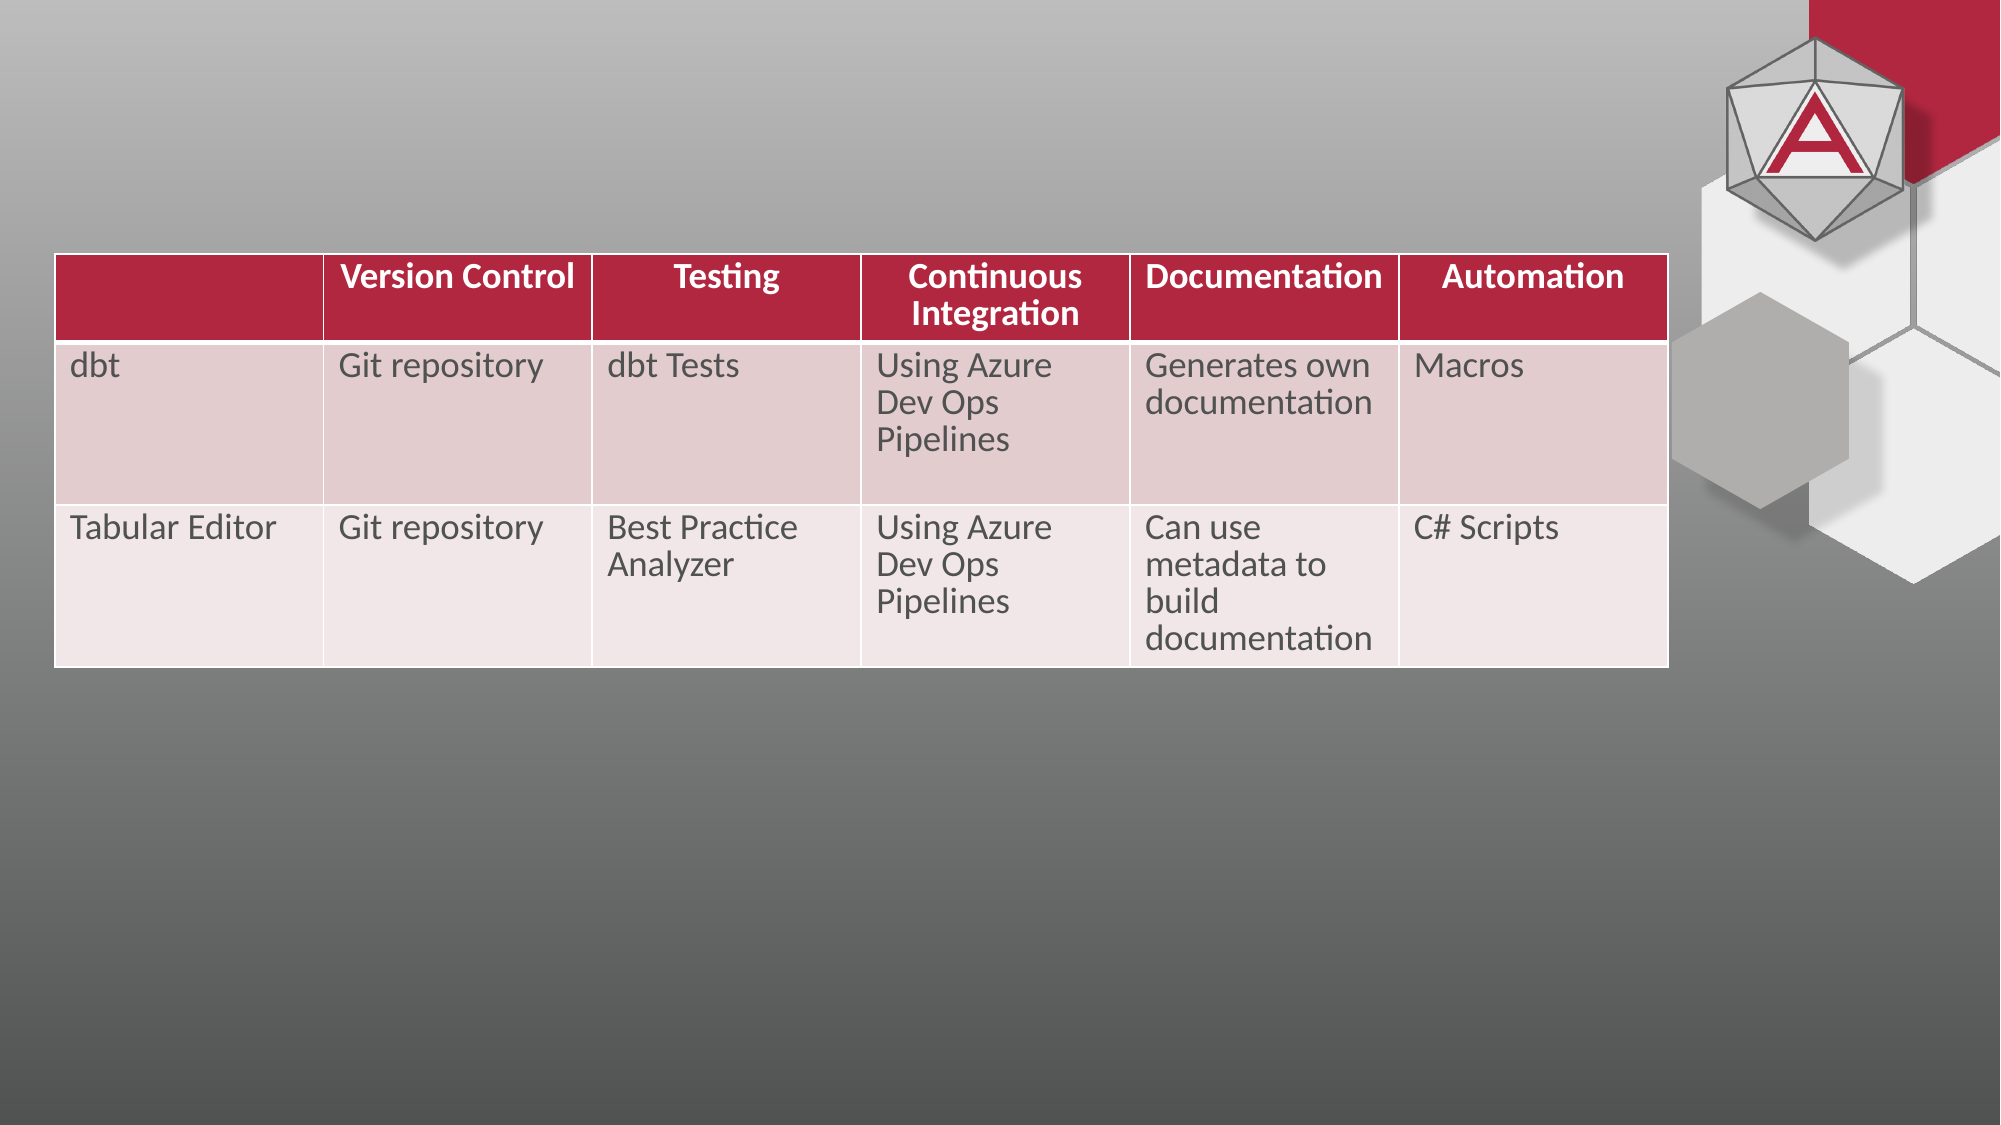

#
|  | Version Control | Testing | Continuous Integration | Documentation | Automation |
| --- | --- | --- | --- | --- | --- |
| dbt | Git repository | dbt Tests | Using Azure Dev Ops Pipelines | Generates own documentation | Macros |
| Tabular Editor | Git repository | Best Practice Analyzer | Using Azure Dev Ops Pipelines | Can use metadata to build documentation | C# Scripts |